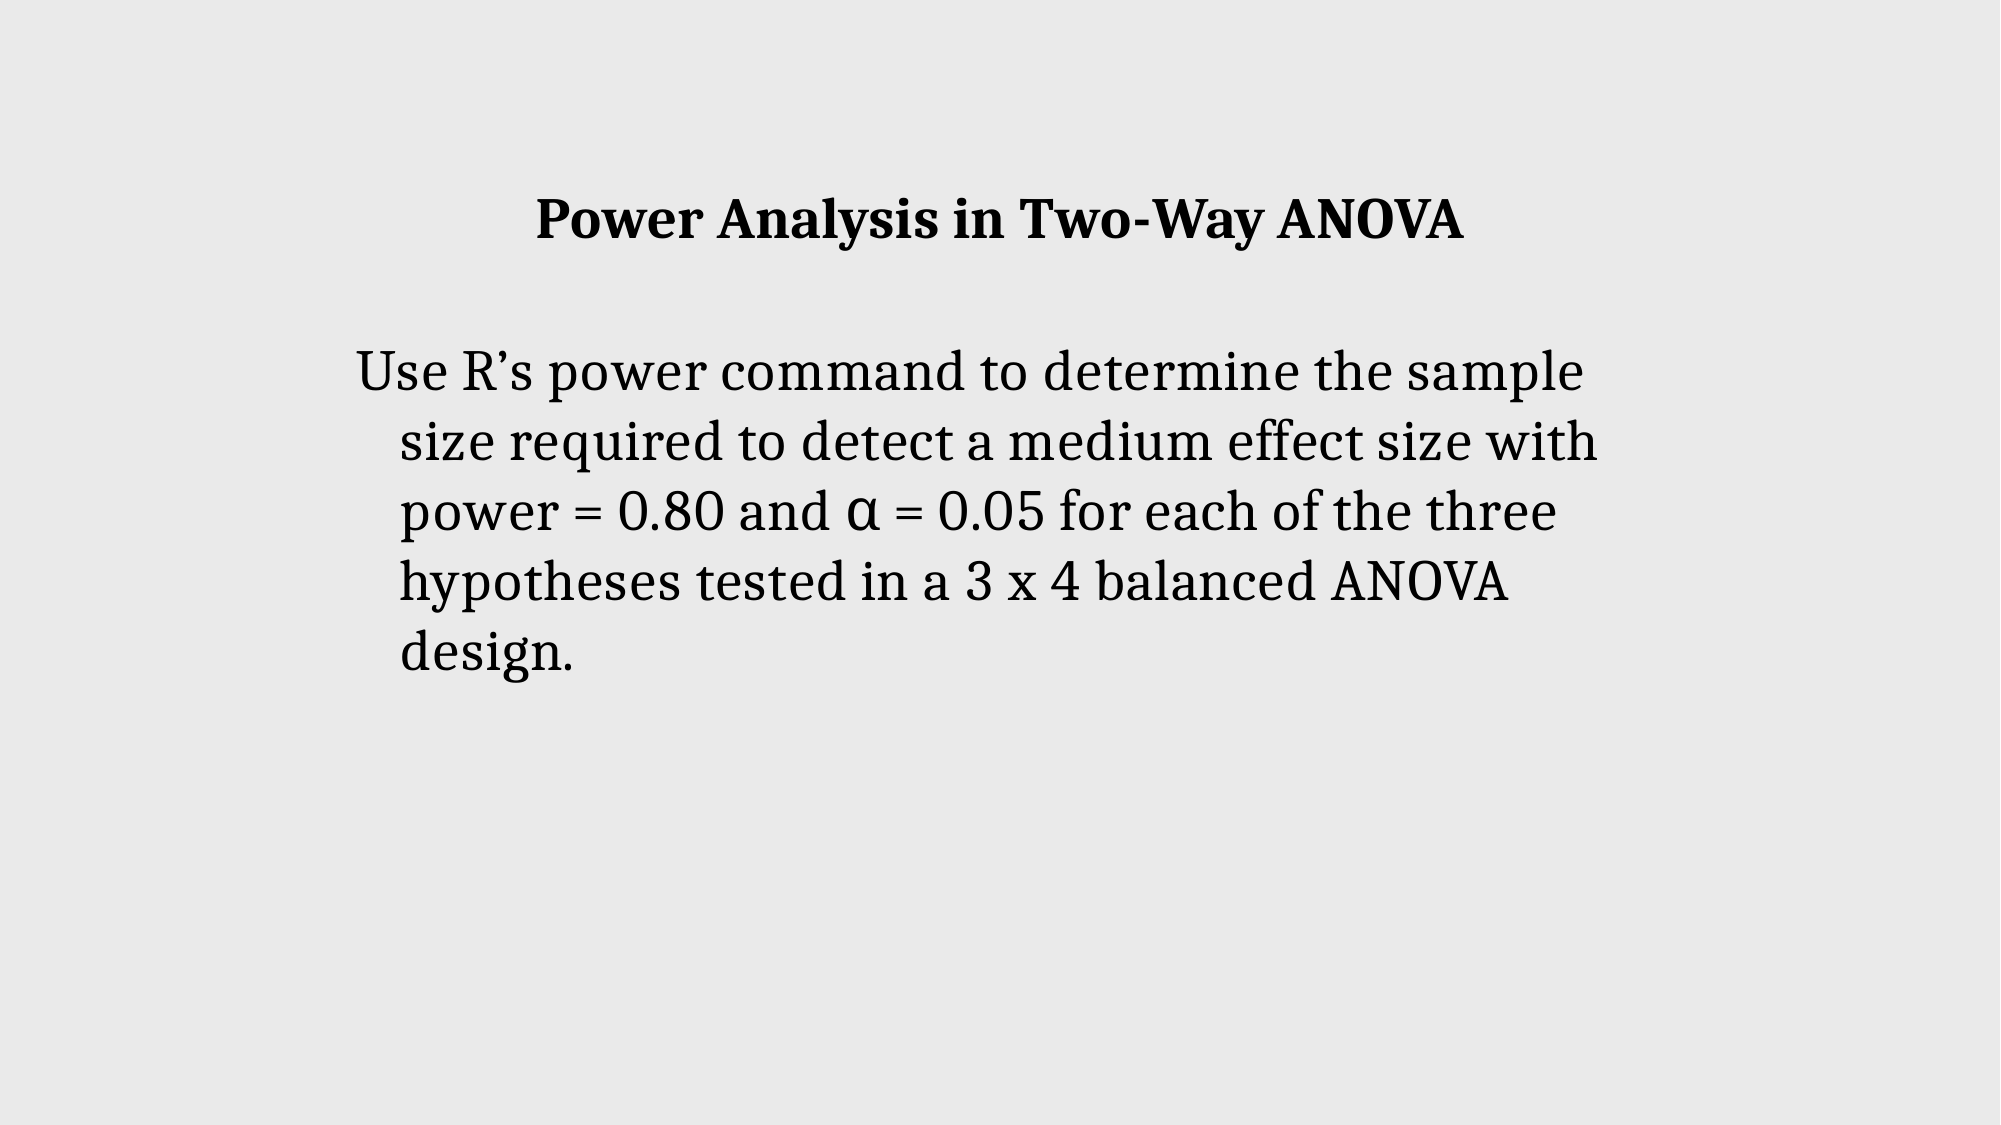

Power Analysis in Two-Way ANOVA
Use R’s power command to determine the sample size required to detect a medium effect size with power = 0.80 and α = 0.05 for each of the three hypotheses tested in a 3 x 4 balanced ANOVA design.